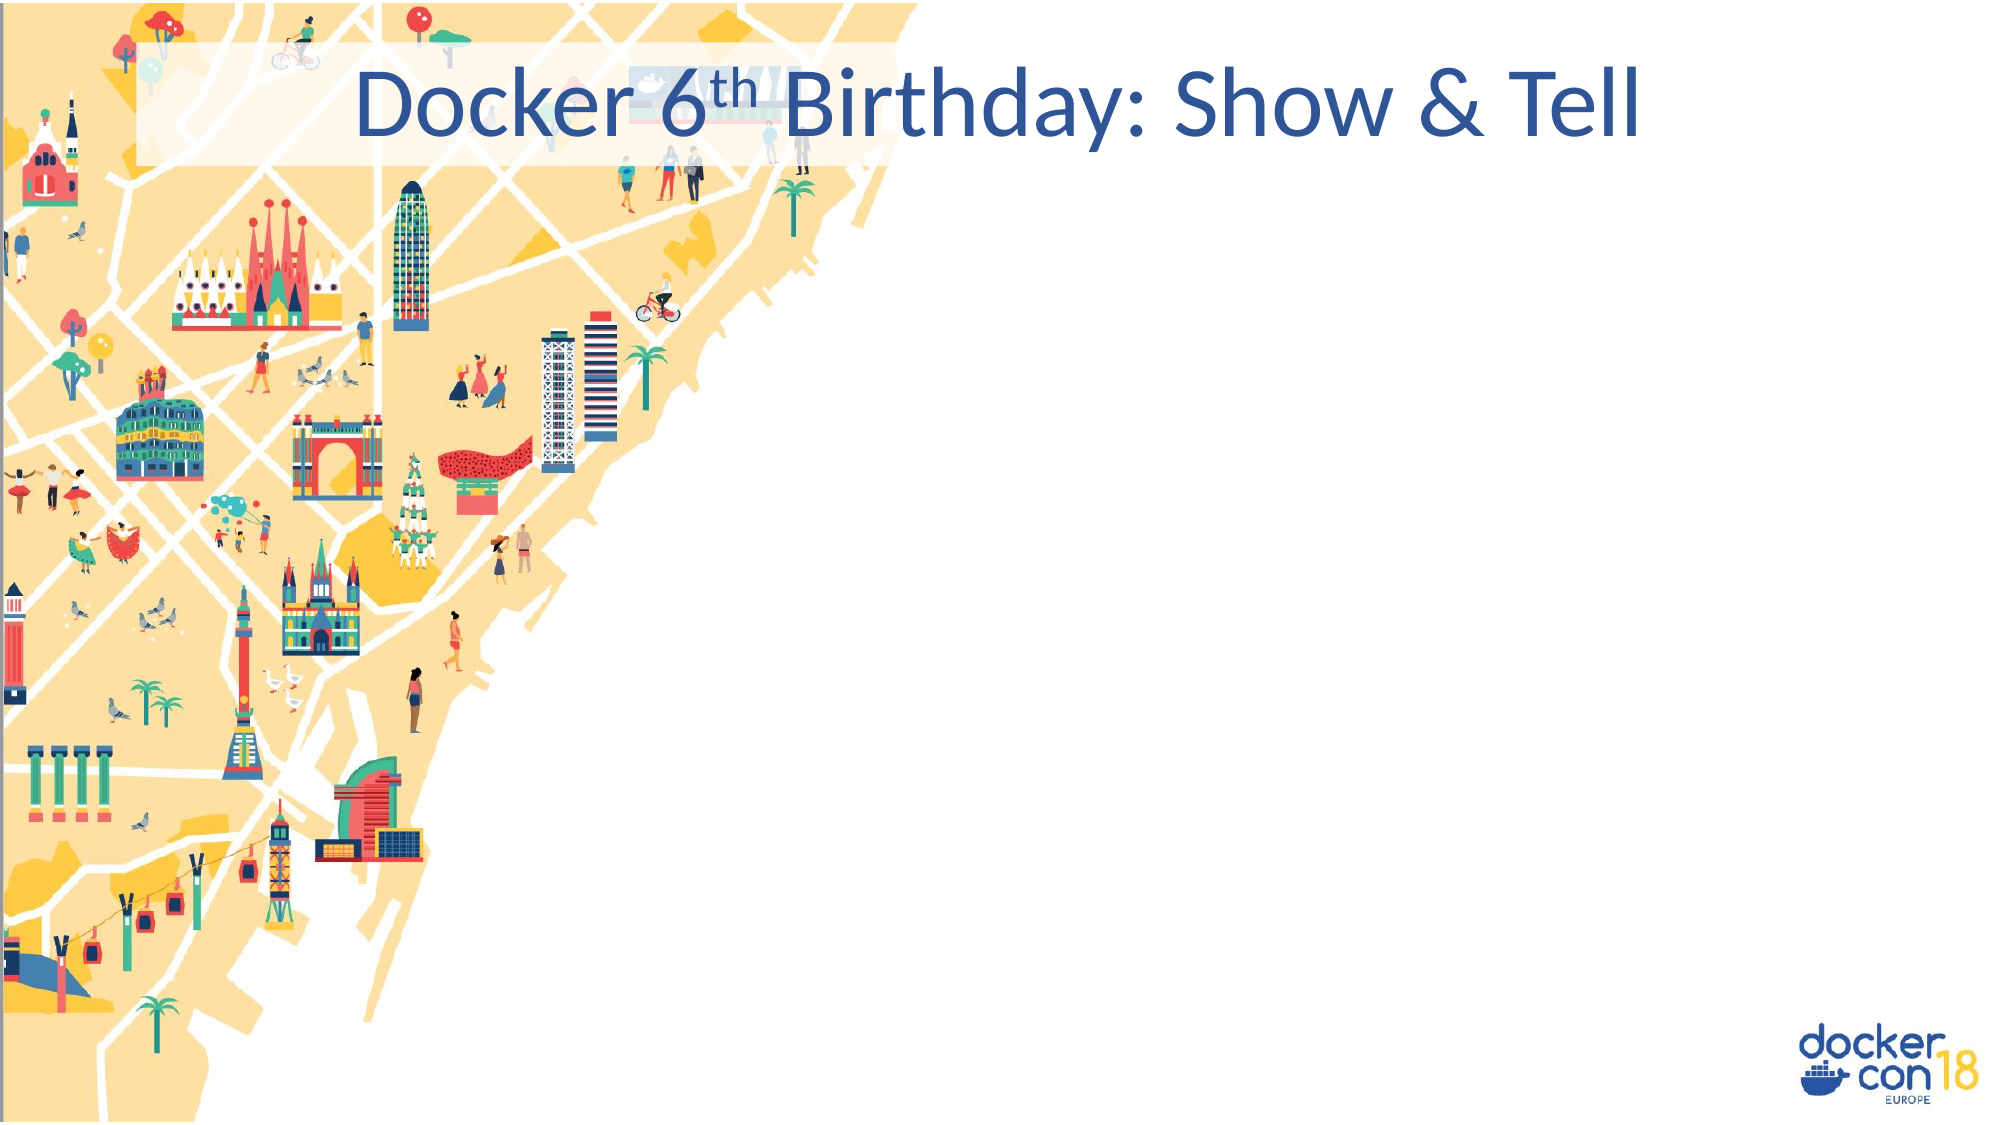

# Docker 6th Birthday: Show & Tell